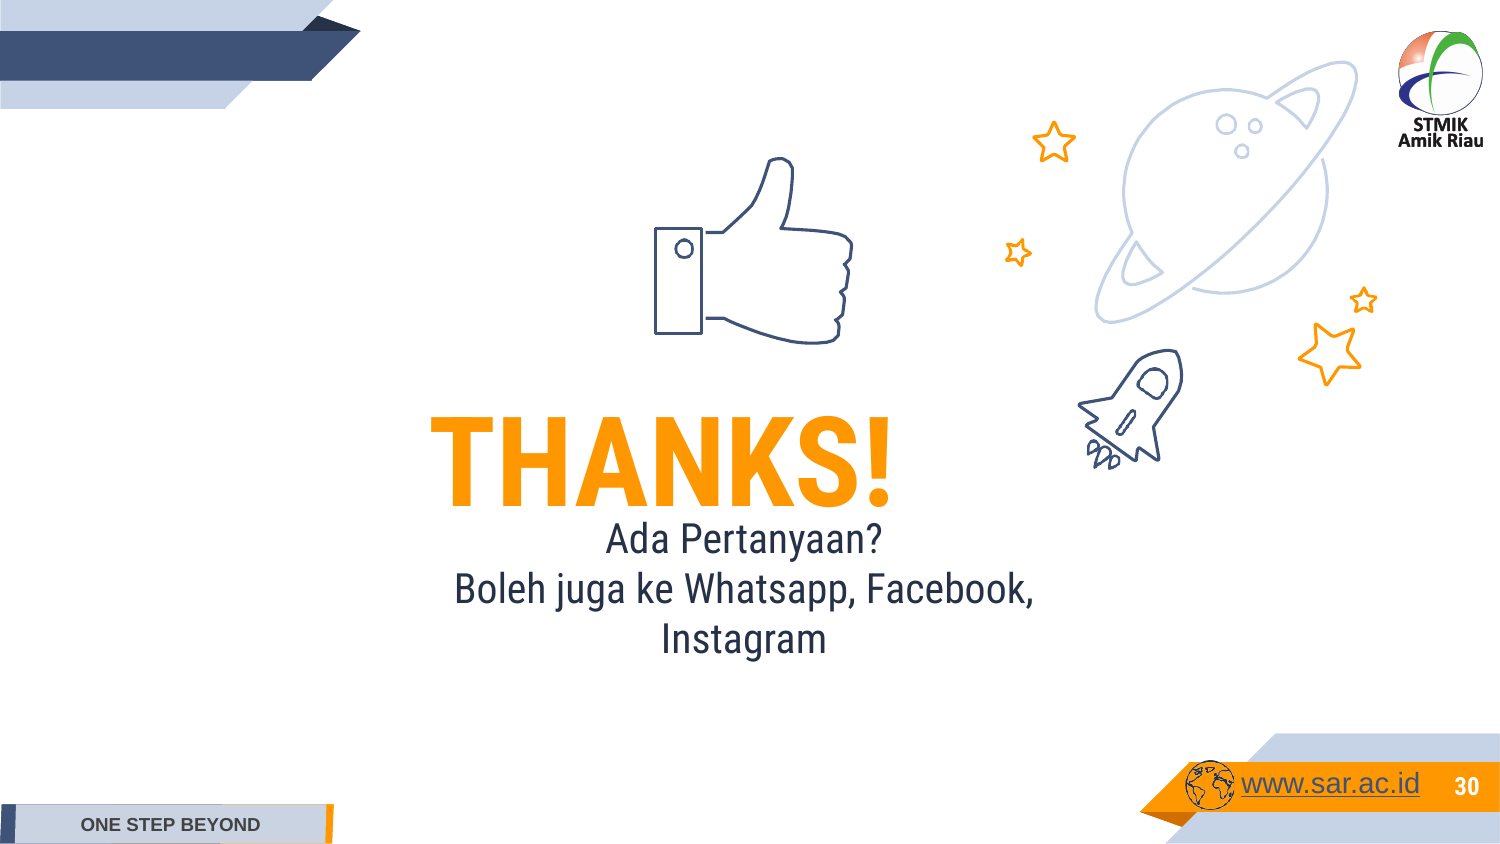

THANKS!
Ada Pertanyaan?
Boleh juga ke Whatsapp, Facebook, Instagram

www.sar.ac.id
30

ONE STEP BEYOND